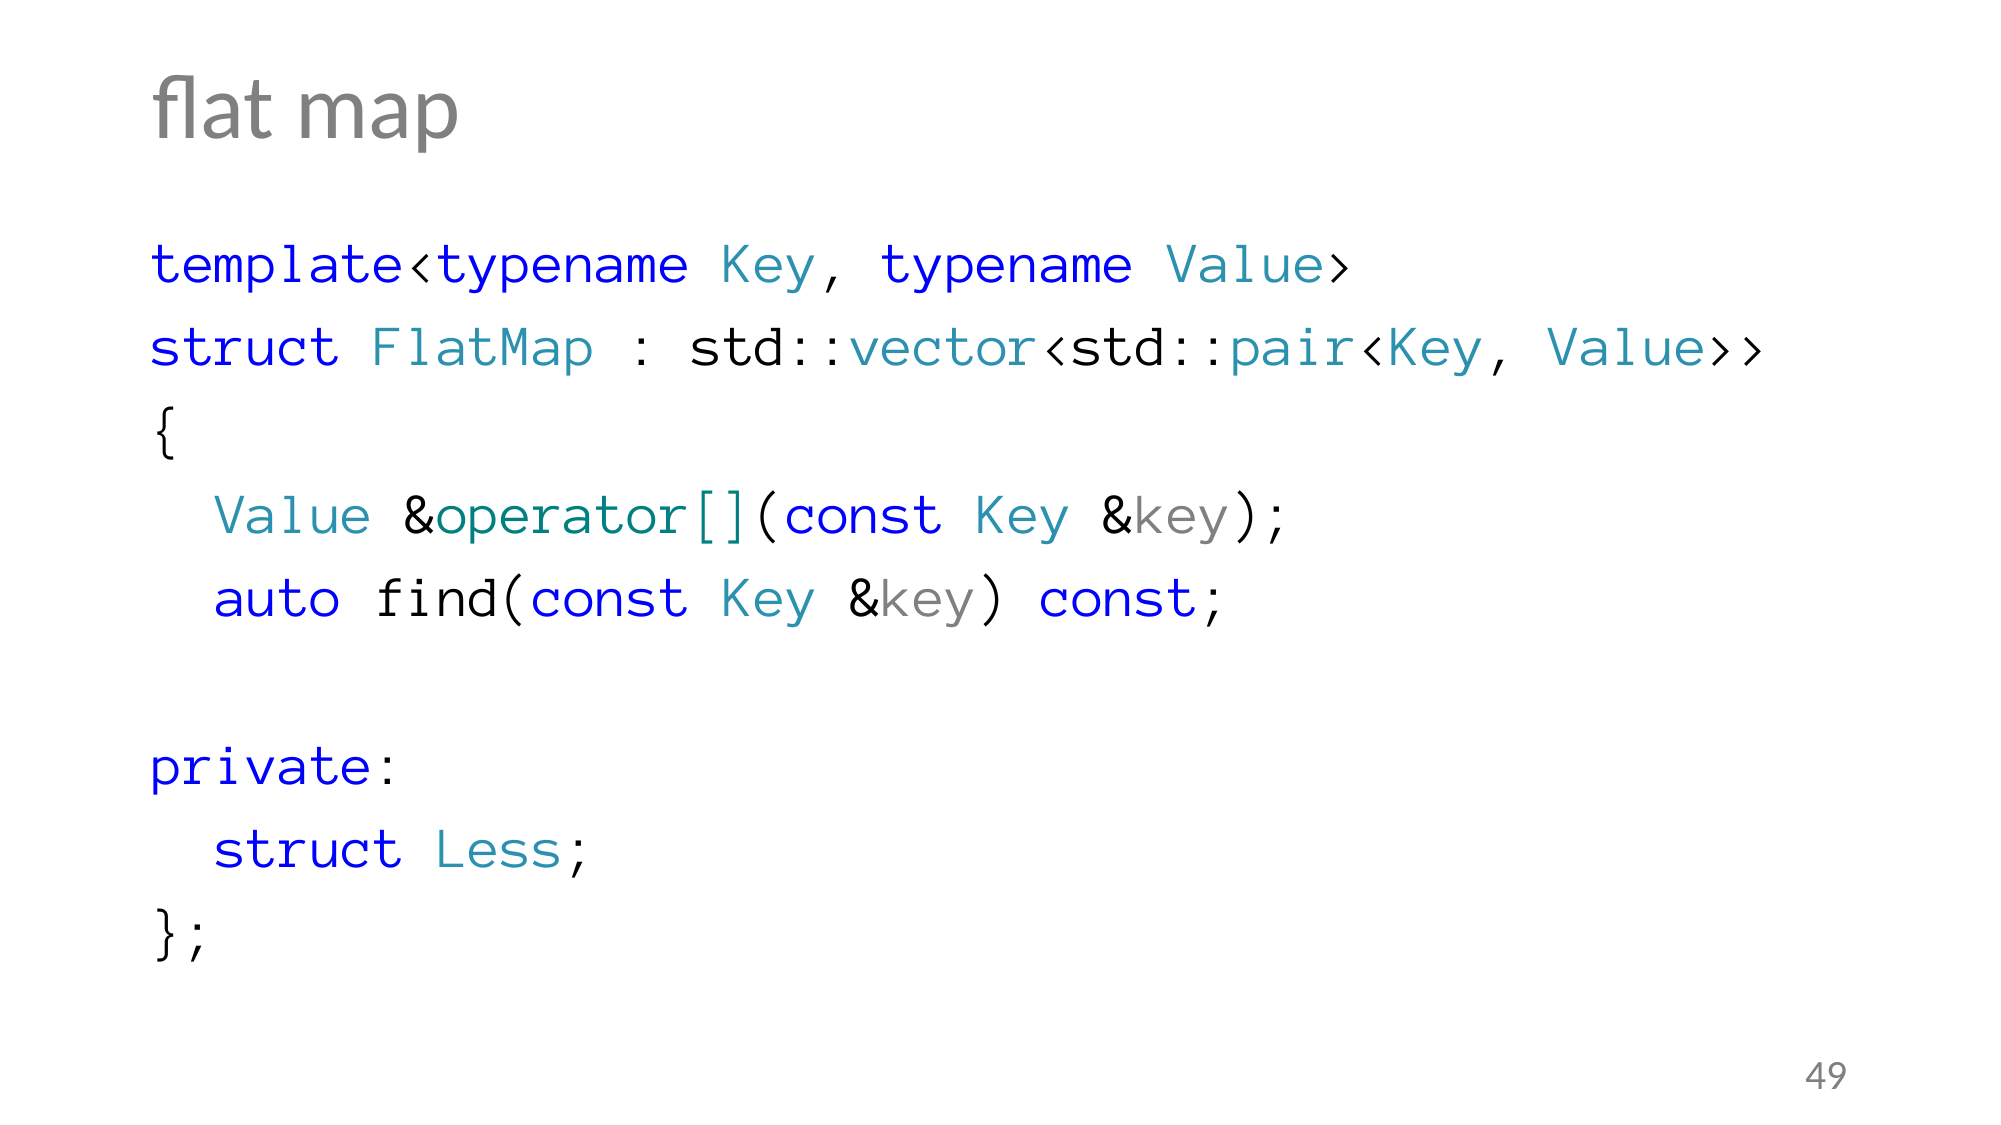

# flat map
template<typename Key, typename Value>
struct FlatMap : std::vector<std::pair<Key, Value>>
{
  Value &operator[](const Key &key);
  auto find(const Key &key) const;

private:
  struct Less;
};
49